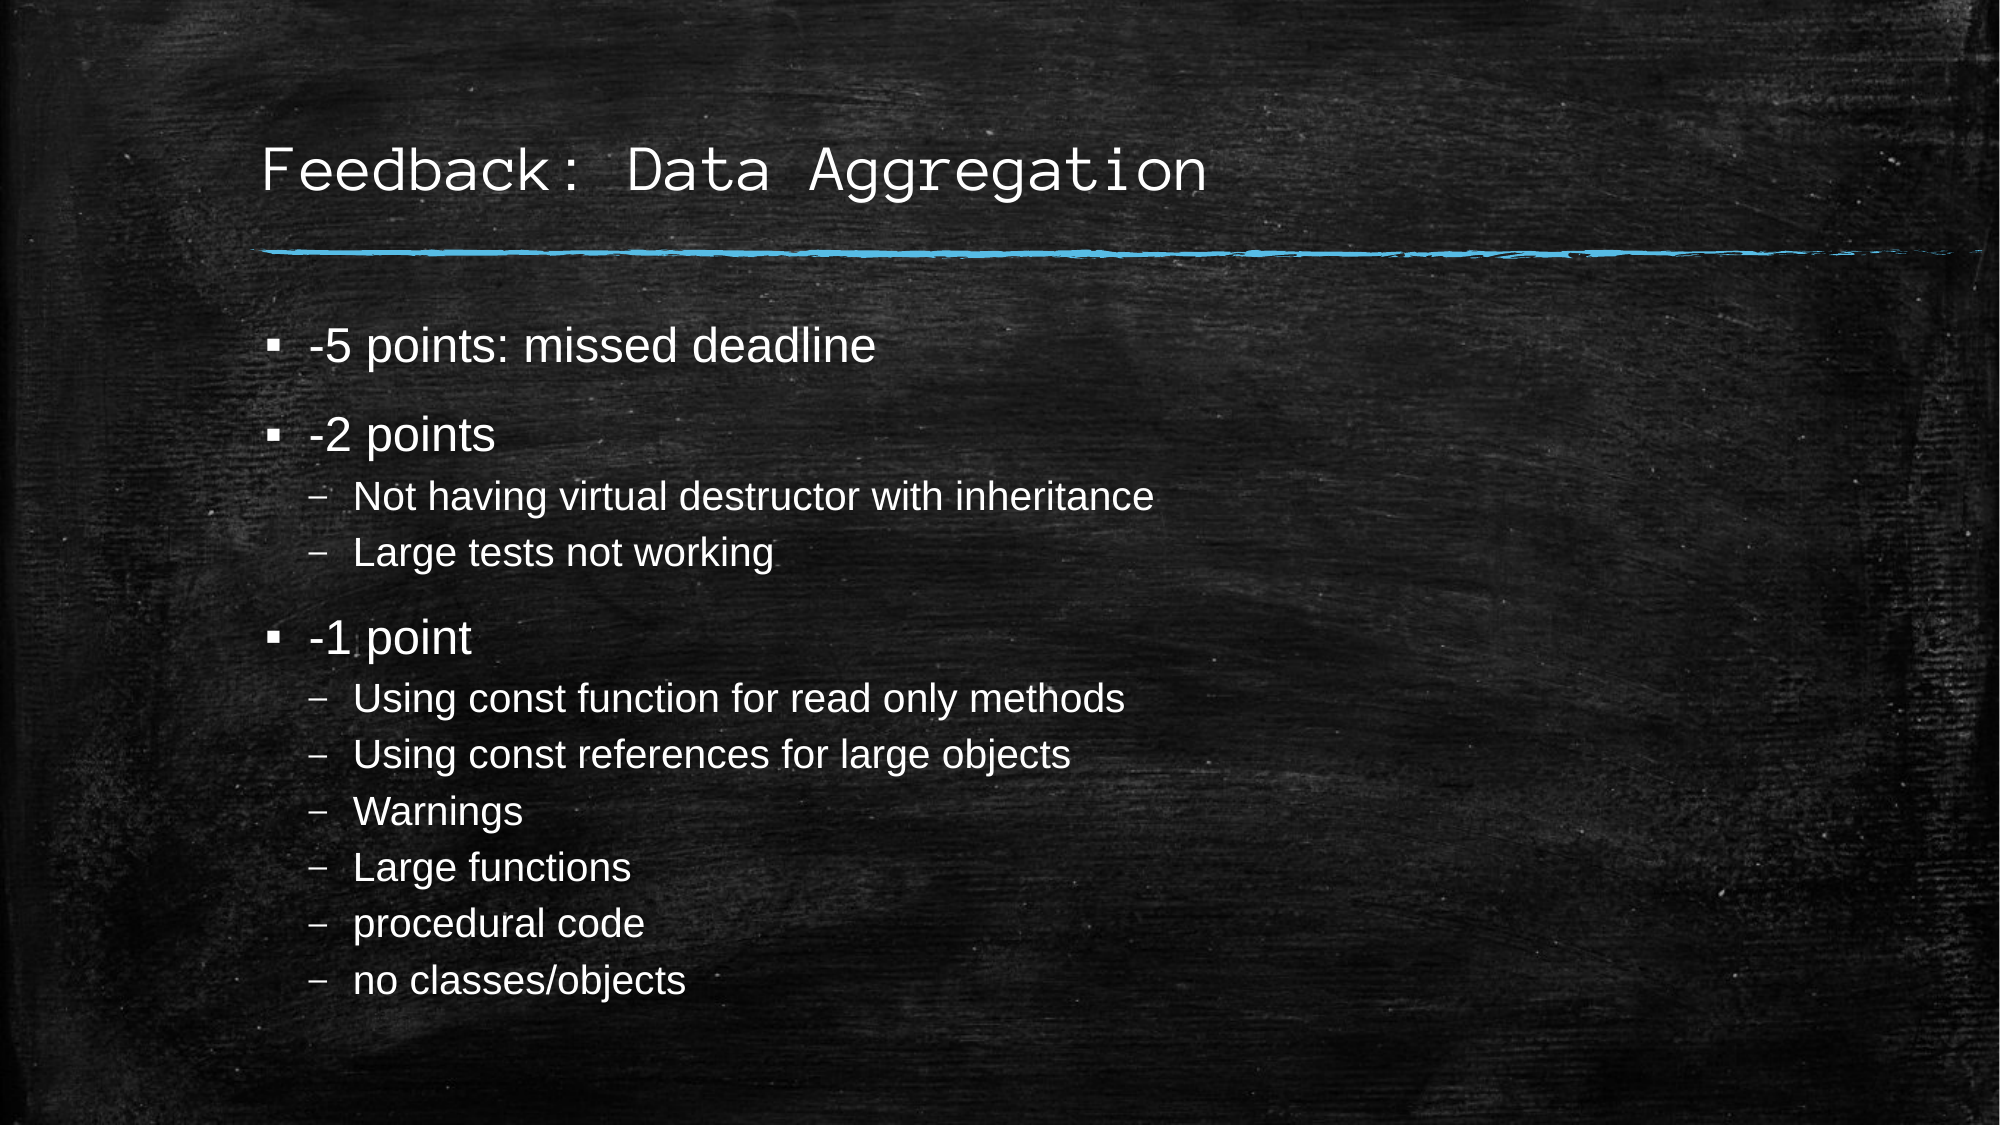

# Feedback: Data Aggregation
-5 points: missed deadline
-2 points
Not having virtual destructor with inheritance
Large tests not working
-1 point
Using const function for read only methods
Using const references for large objects
Warnings
Large functions
procedural code
no classes/objects